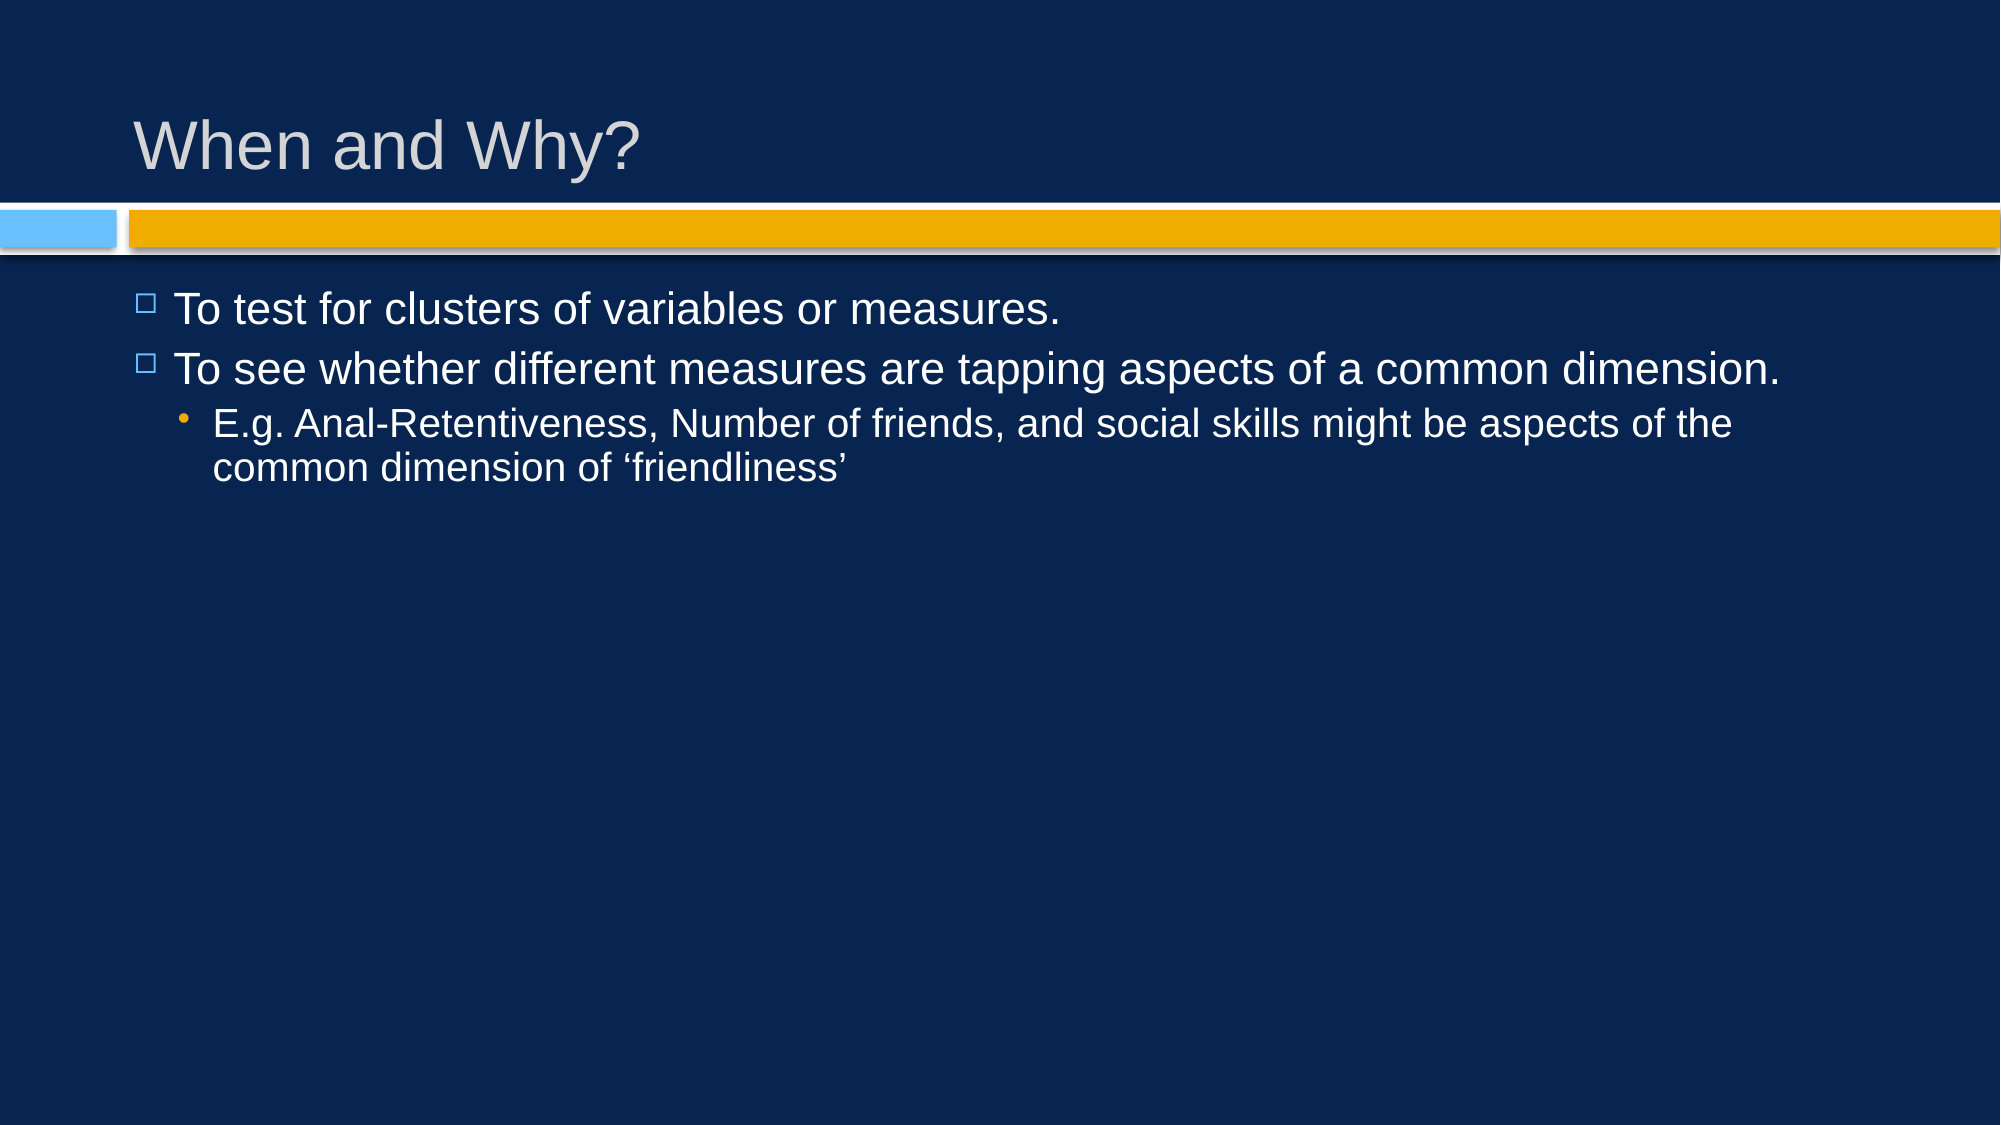

# When and Why?
To test for clusters of variables or measures.
To see whether different measures are tapping aspects of a common dimension.
E.g. Anal-Retentiveness, Number of friends, and social skills might be aspects of the common dimension of ‘friendliness’